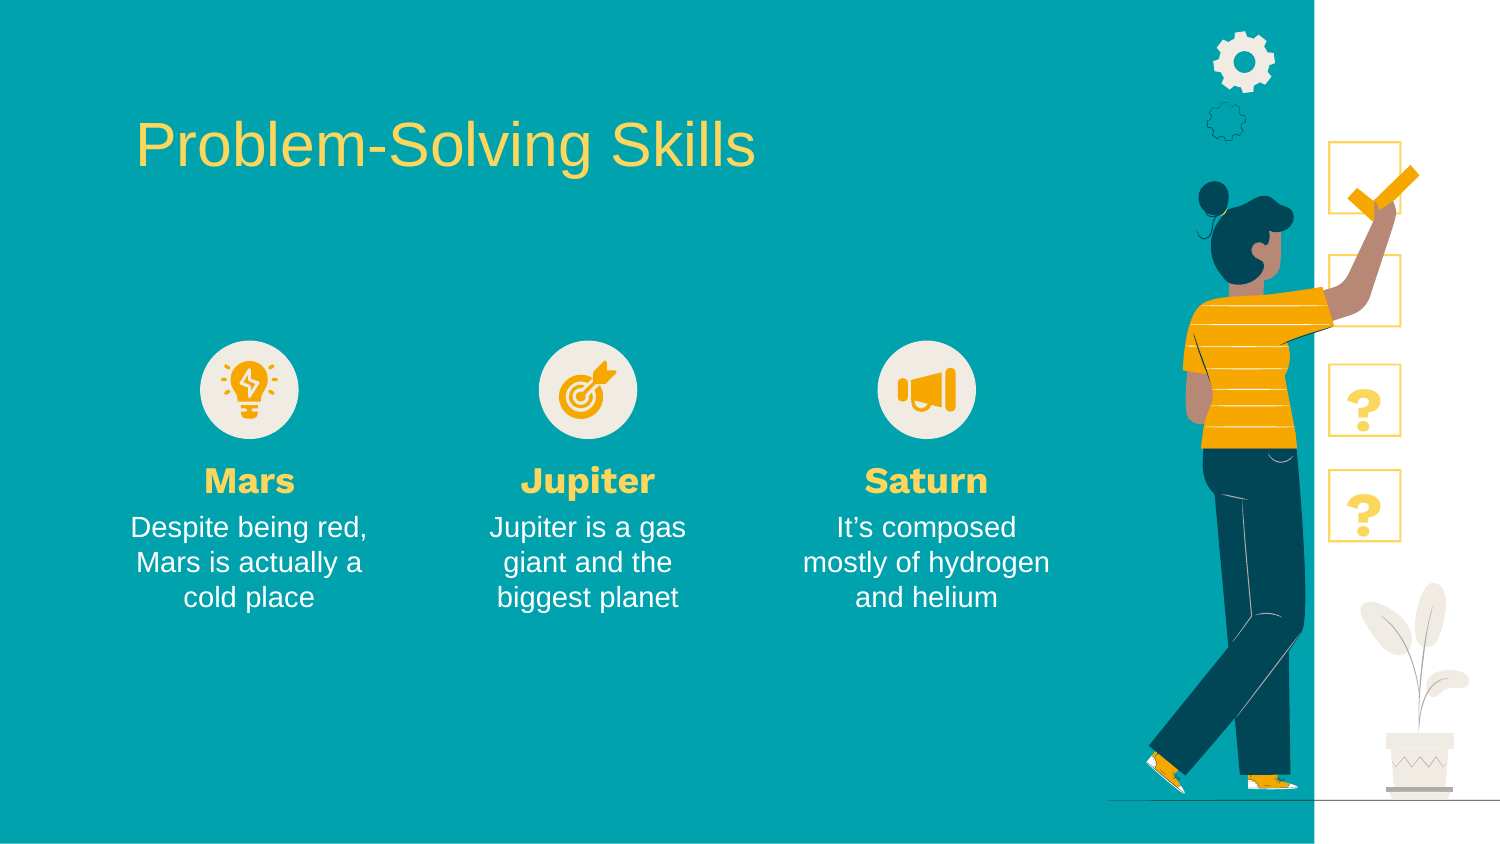

# Problem-Solving Skills

?
Mars
Jupiter
Saturn
?
Despite being red, Mars is actually a cold place
Jupiter is a gas giant and the biggest planet
It’s composed mostly of hydrogen and helium